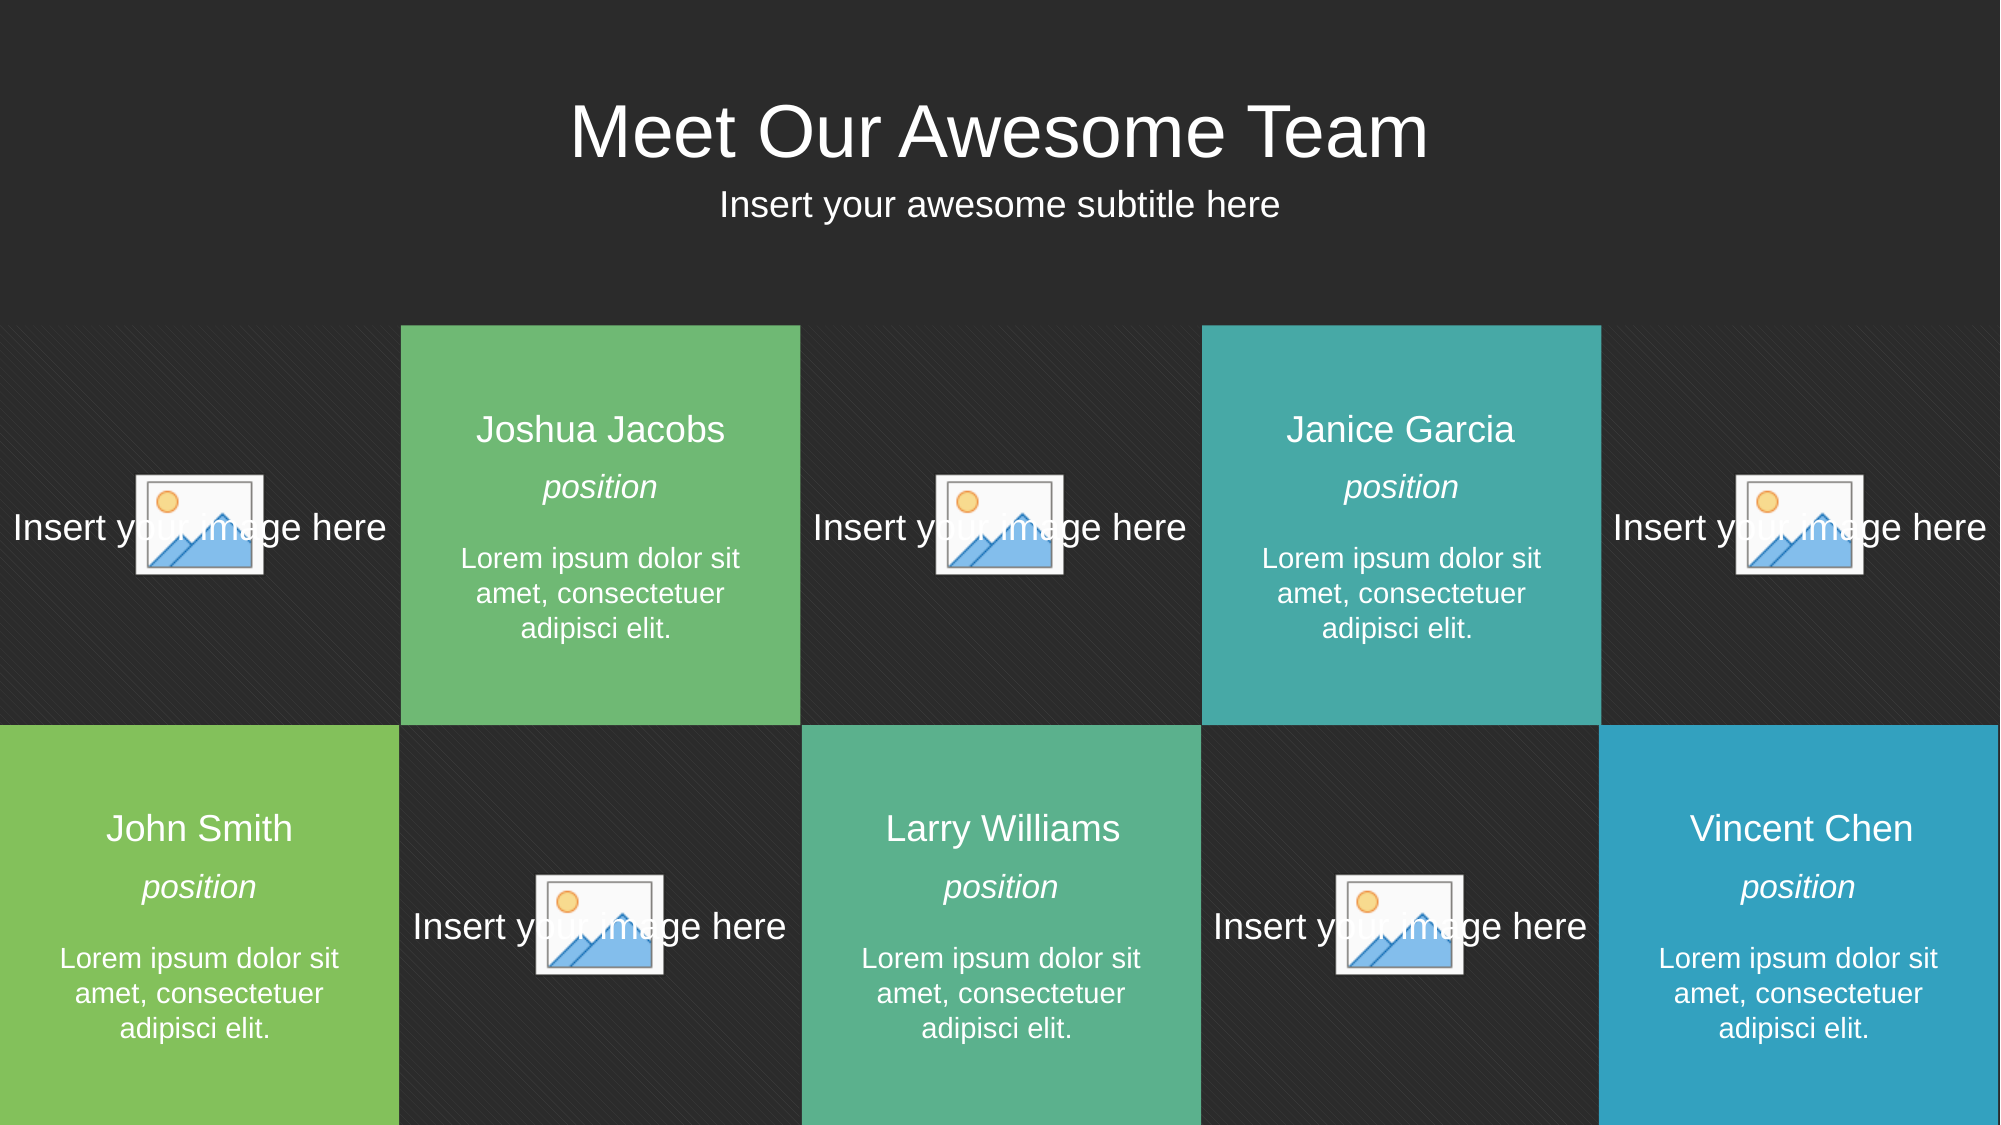

# Meet Our Awesome Team
Insert your awesome subtitle here

Janice Garcia
position
Lorem ipsum dolor sit amet, consectetuer adipisci elit.

Joshua Jacobs
position
Lorem ipsum dolor sit amet, consectetuer adipisci elit.

Vincent Chen
position
Lorem ipsum dolor sit amet, consectetuer adipisci elit.

John Smith
position
Lorem ipsum dolor sit amet, consectetuer adipisci elit.

Larry Williams
position
Lorem ipsum dolor sit amet, consectetuer adipisci elit.